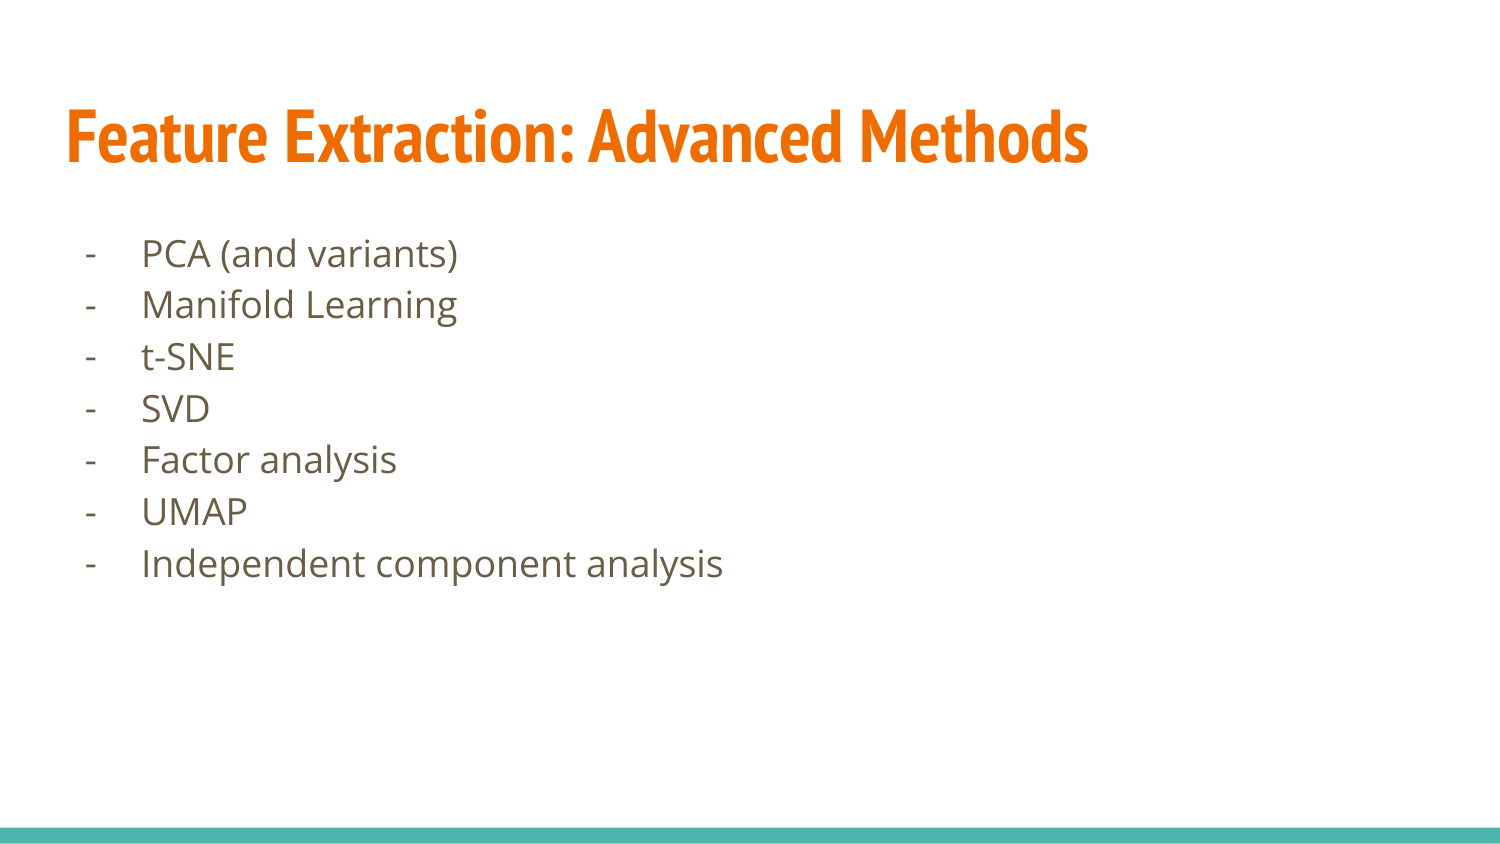

# Feature Extraction: Advanced Methods
PCA (and variants)
Manifold Learning
t-SNE
SVD
Factor analysis
UMAP
Independent component analysis